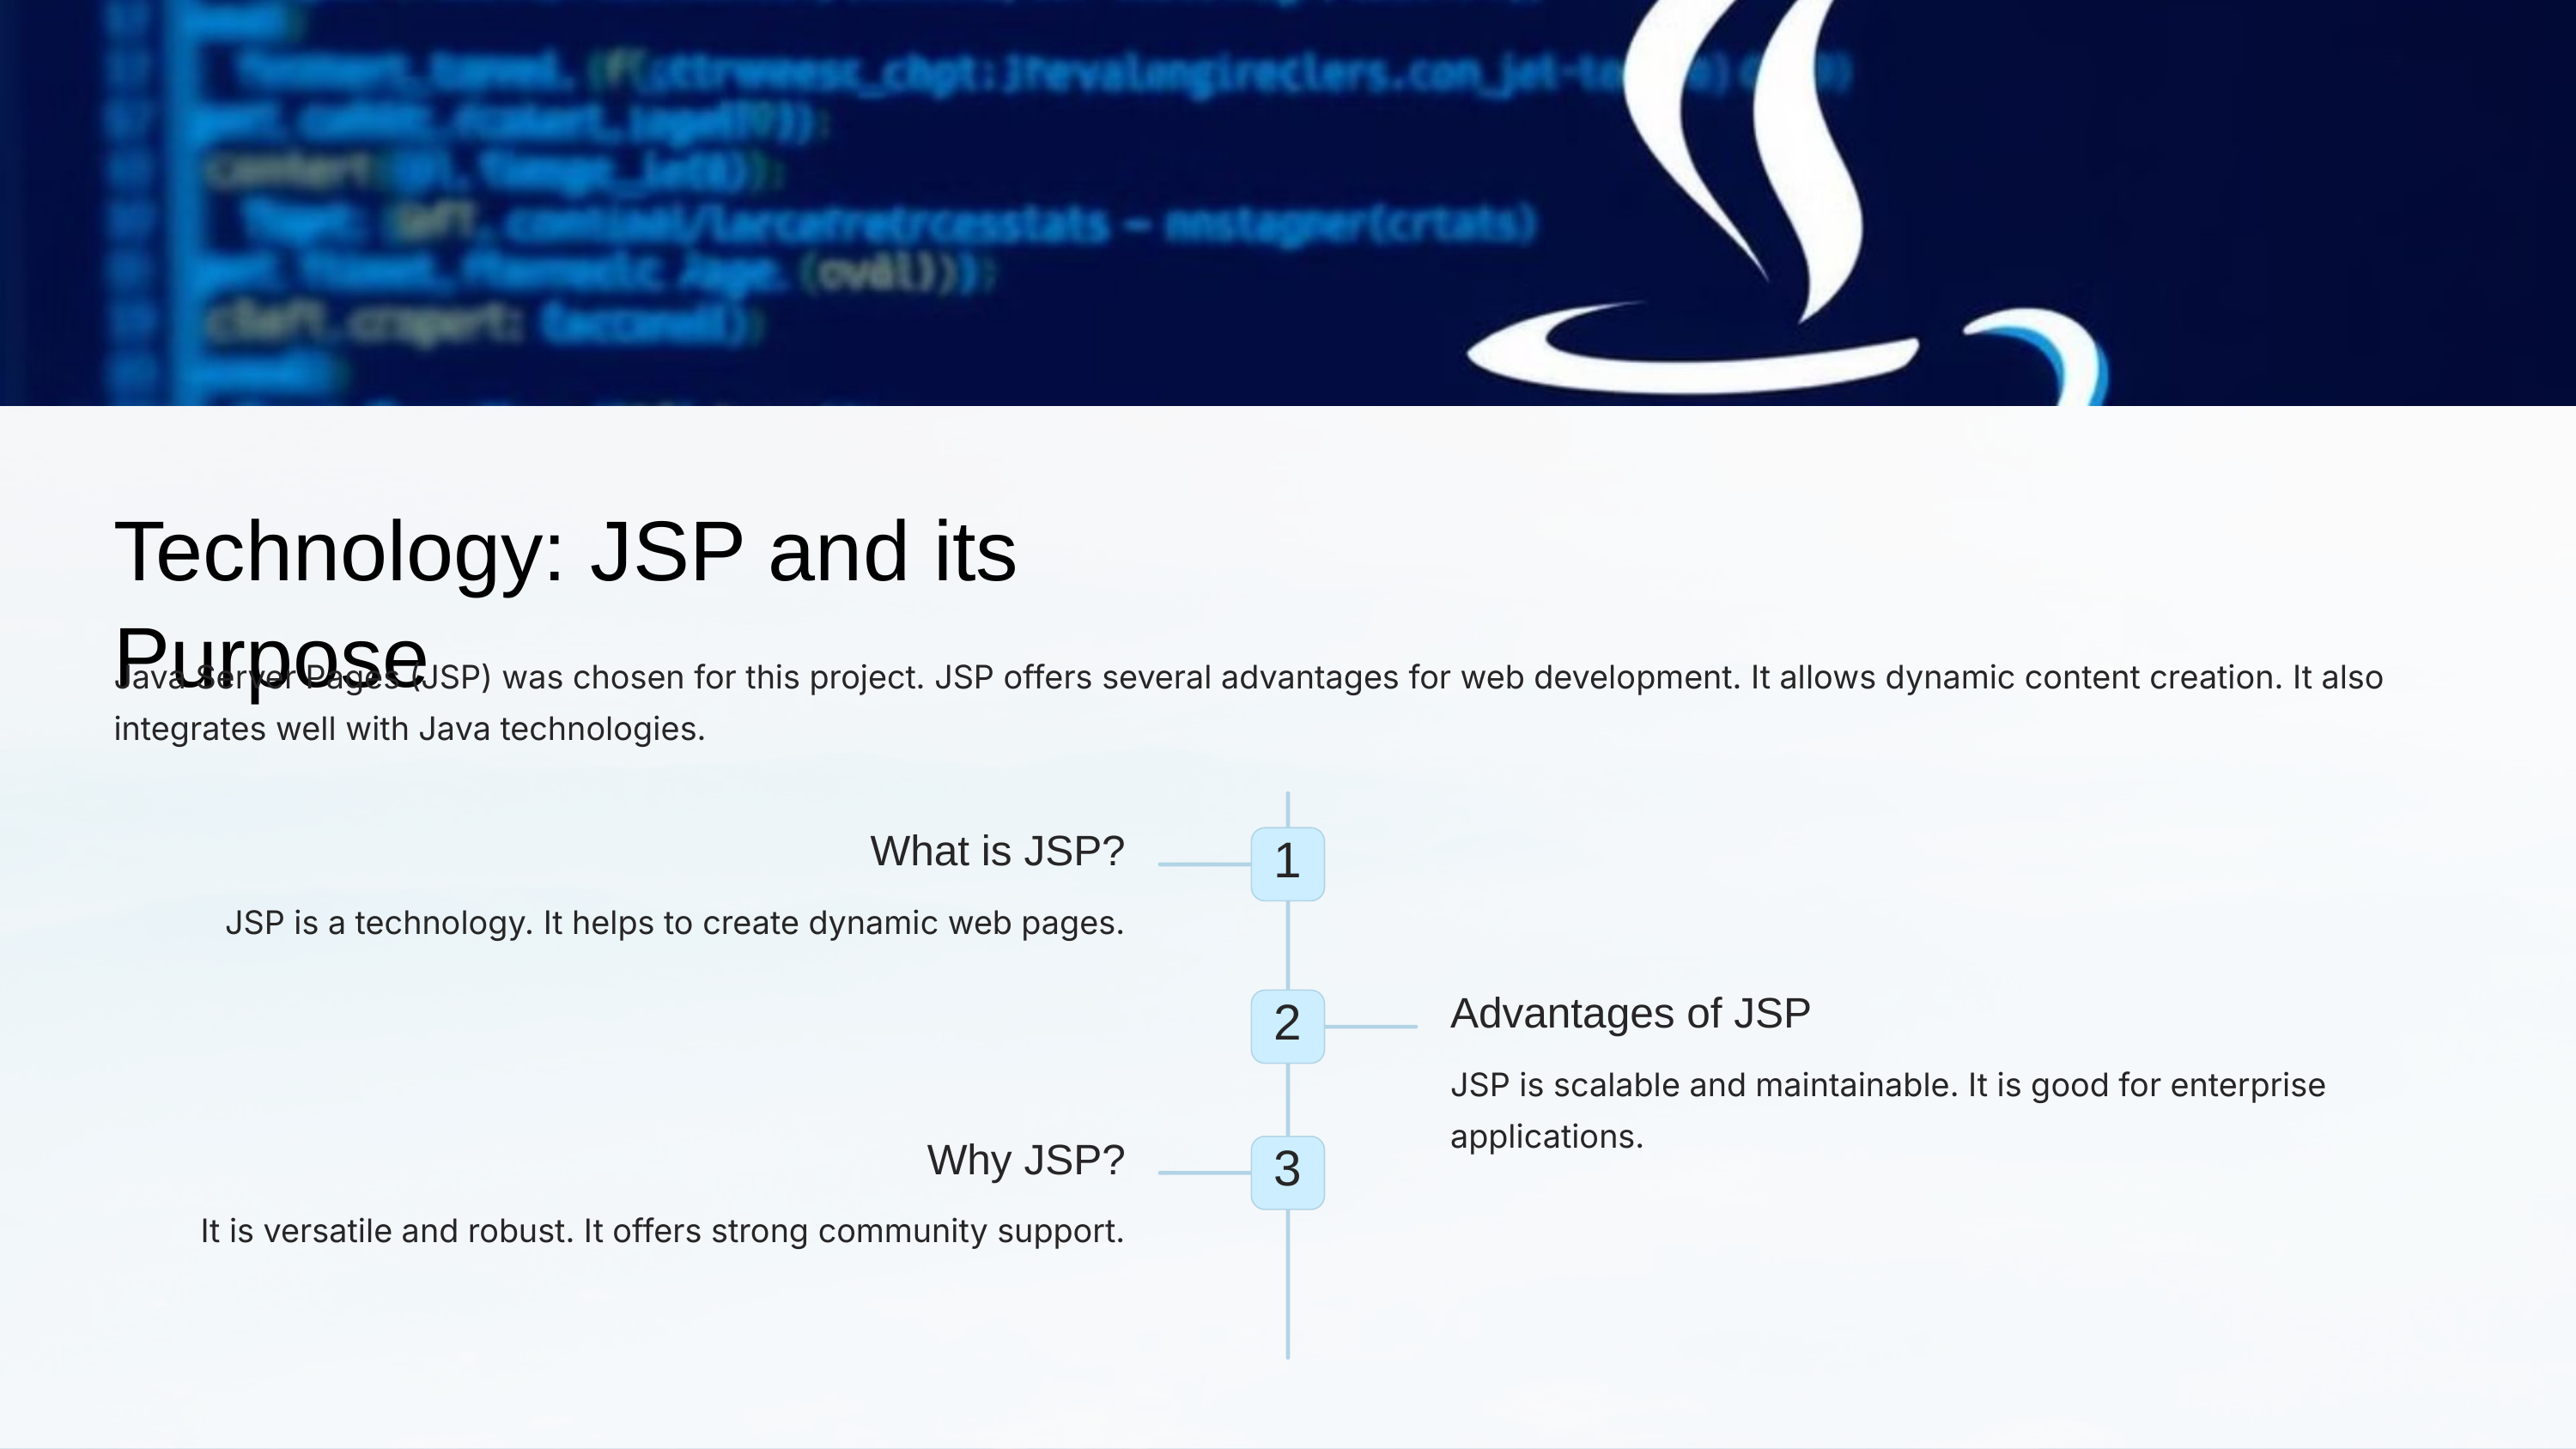

Technology: JSP and its Purpose

Java Server Pages (JSP) was chosen for this project. JSP offers several advantages for web development. It allows dynamic content creation. It also integrates well with Java technologies.

What is JSP?

1

JSP is a technology. It helps to create dynamic web pages.

Advantages of JSP

2

JSP is scalable and maintainable. It is good for enterprise applications.

Why JSP?

3

It is versatile and robust. It offers strong community support.